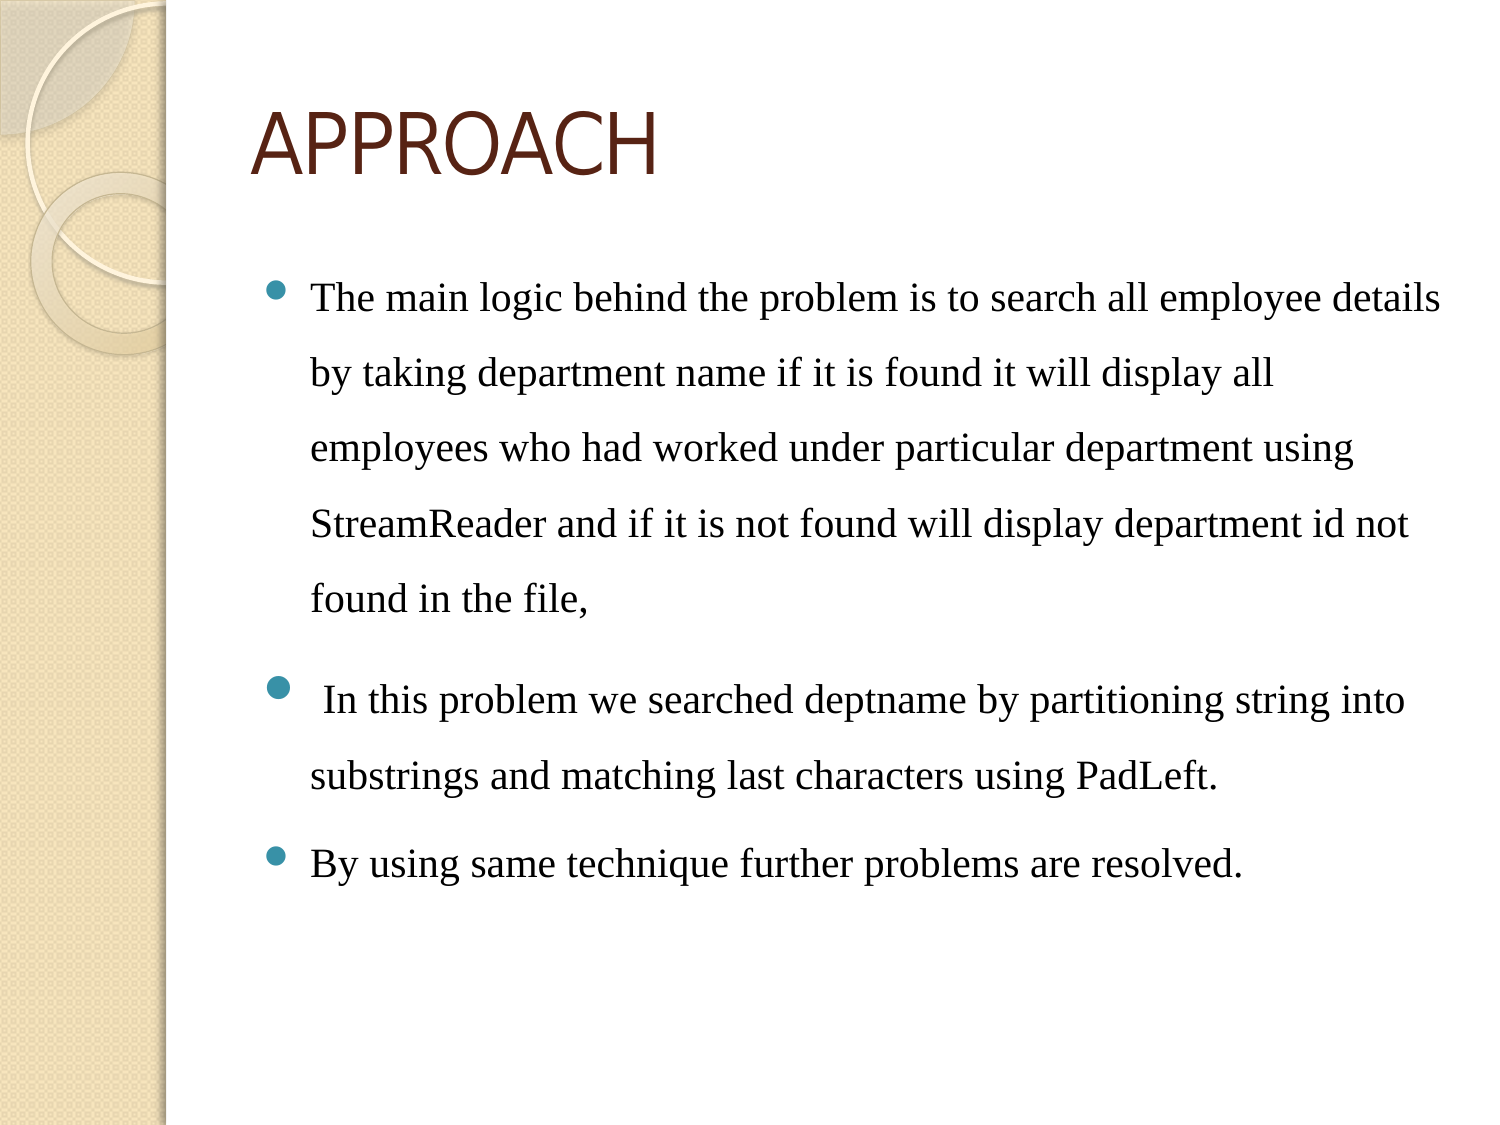

# APPROACH
The main logic behind the problem is to search all employee details by taking department name if it is found it will display all employees who had worked under particular department using StreamReader and if it is not found will display department id not found in the file,
 In this problem we searched deptname by partitioning string into substrings and matching last characters using PadLeft.
By using same technique further problems are resolved.